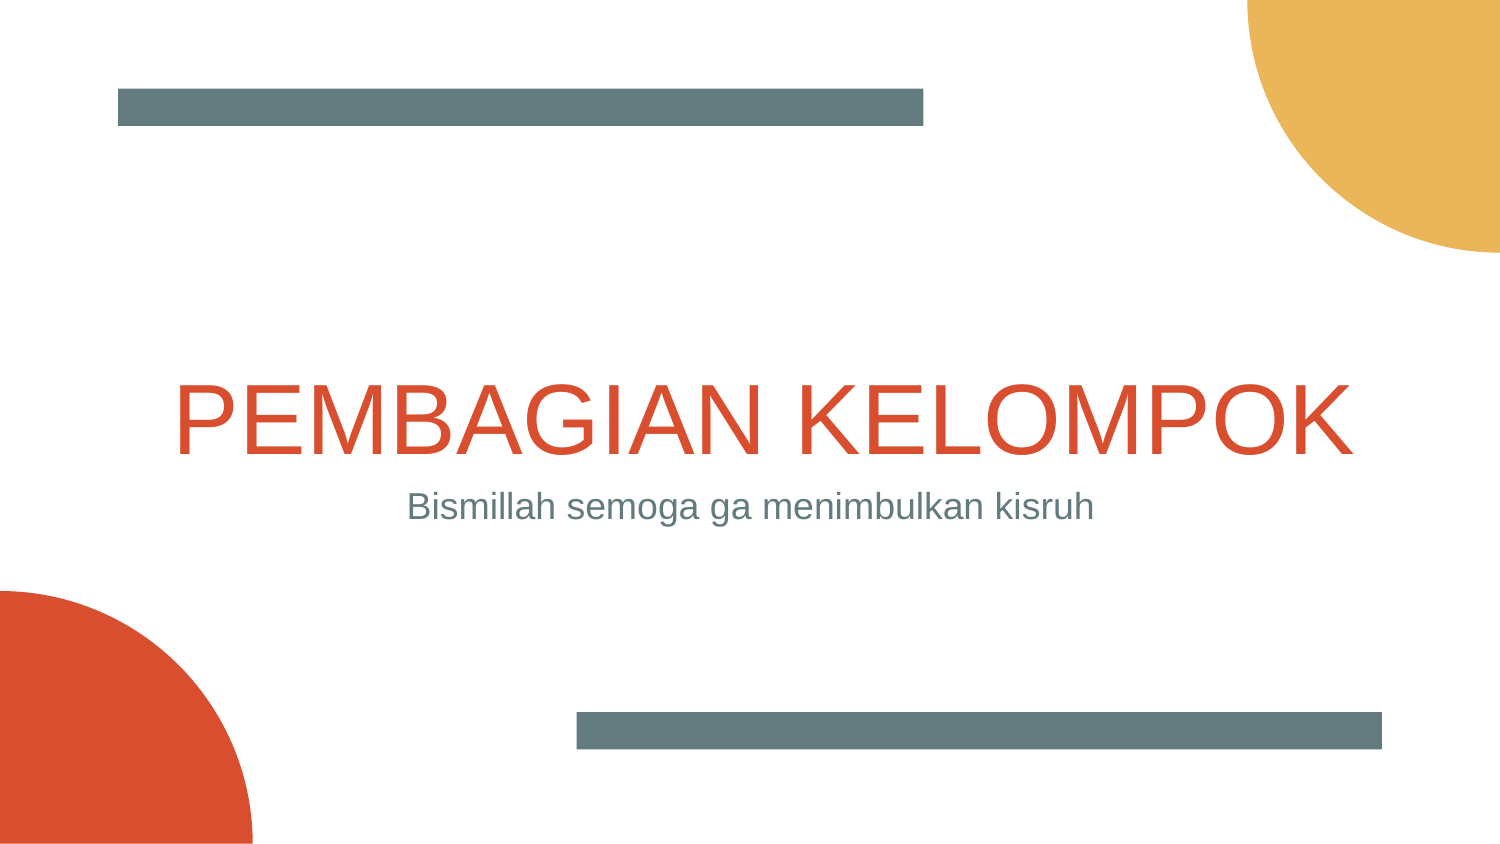

# PEMBAGIAN KELOMPOK
Bismillah semoga ga menimbulkan kisruh